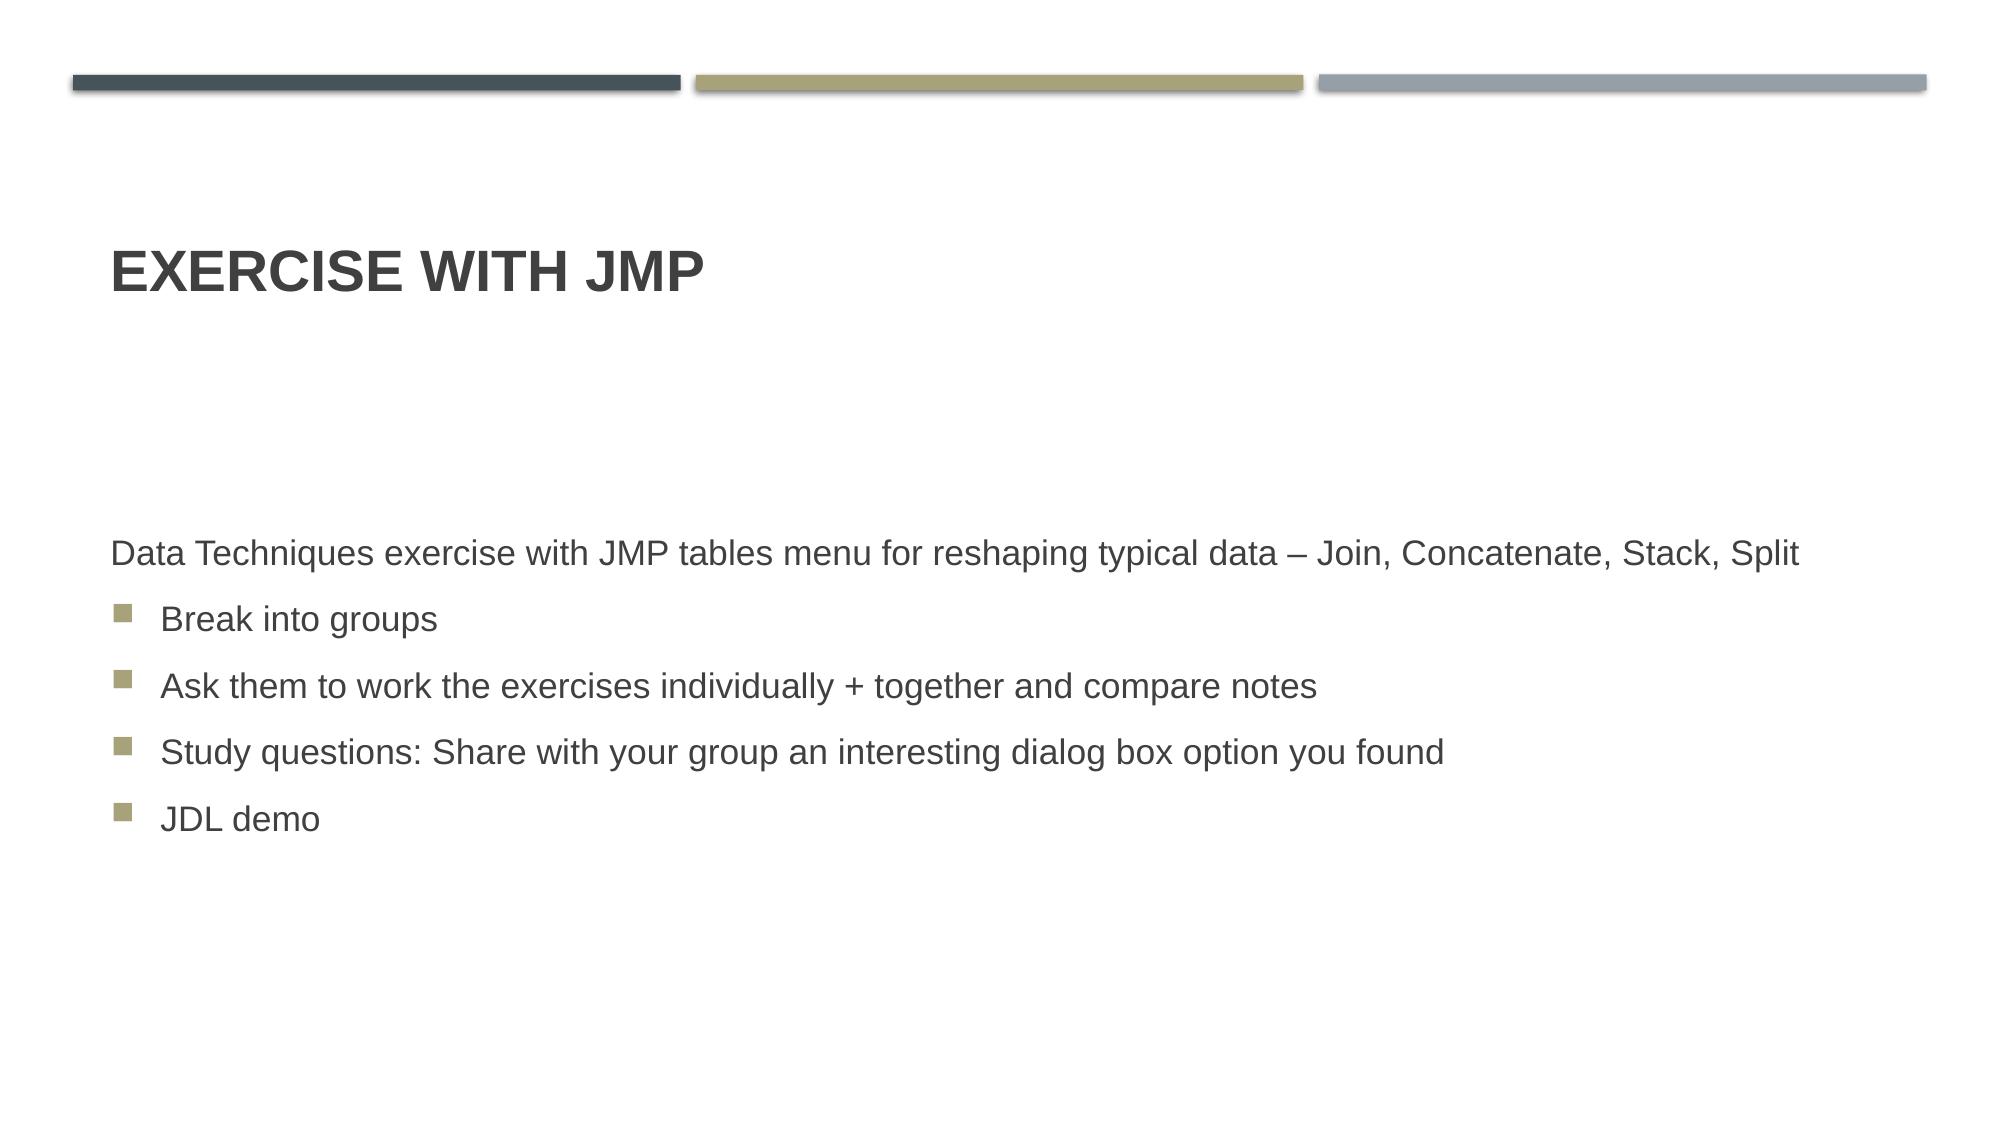

# Exercise with JMP
Data Techniques exercise with JMP tables menu for reshaping typical data – Join, Concatenate, Stack, Split
Break into groups
Ask them to work the exercises individually + together and compare notes
Study questions: Share with your group an interesting dialog box option you found
JDL demo